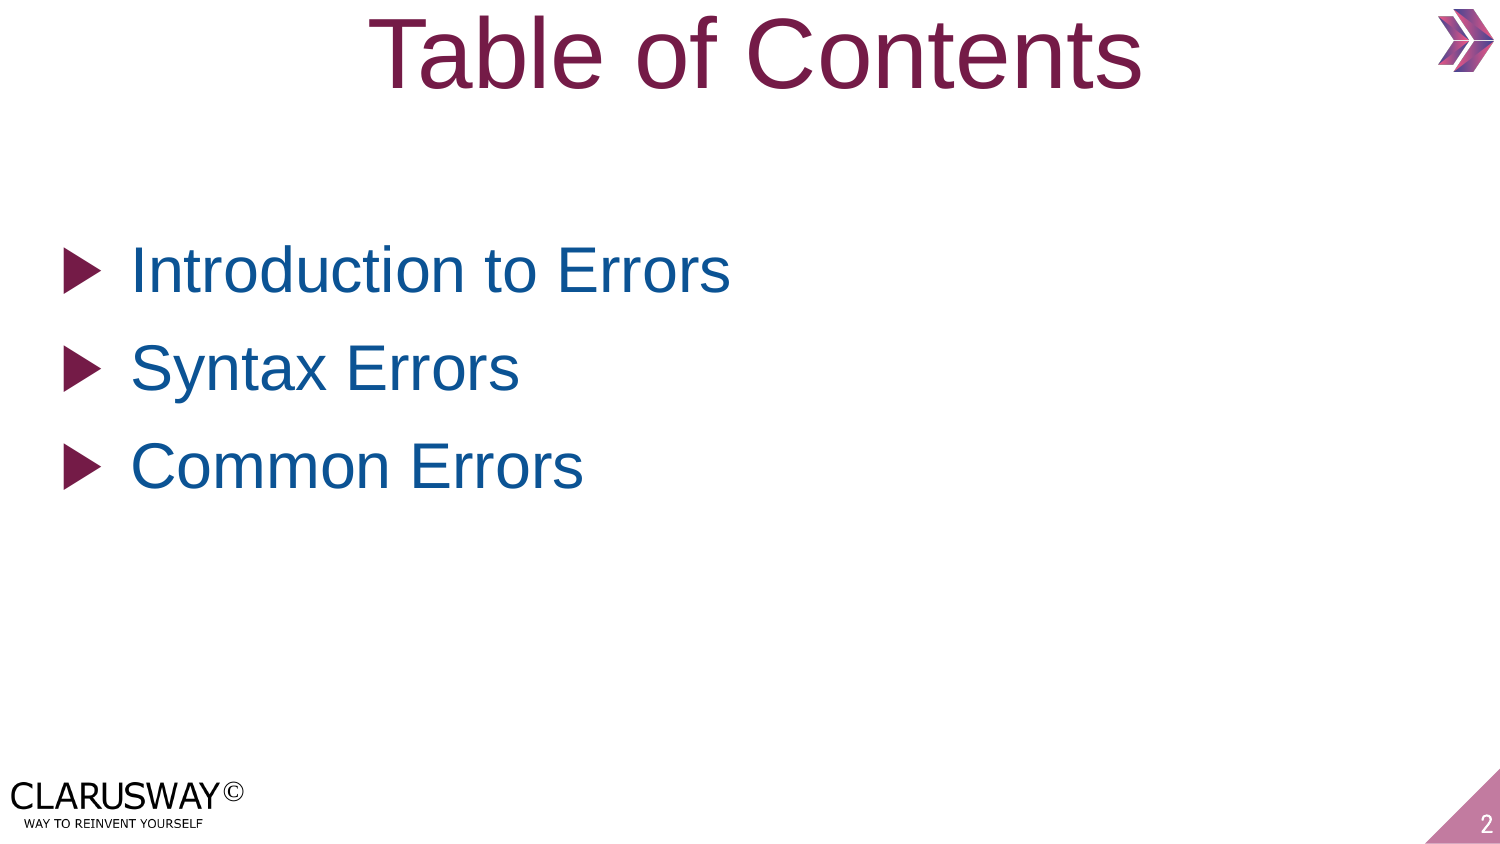

Table of Contents
Introduction to Errors
Syntax Errors
Common Errors
2